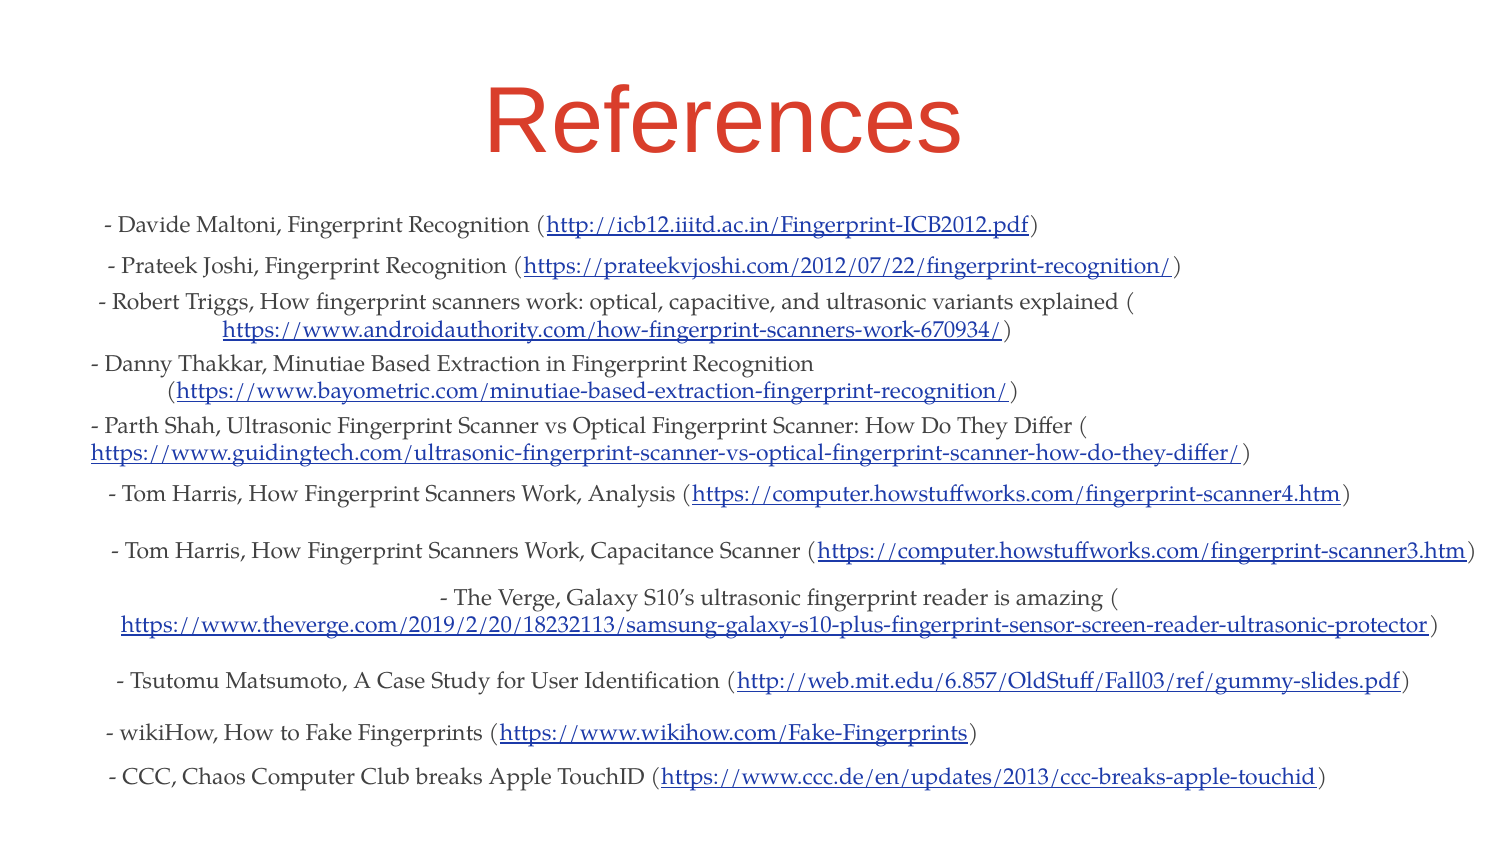

# References
- Davide Maltoni, Fingerprint Recognition (http://icb12.iiitd.ac.in/Fingerprint-ICB2012.pdf)
- Prateek Joshi, Fingerprint Recognition (https://prateekvjoshi.com/2012/07/22/fingerprint-recognition/)
- Robert Triggs, How fingerprint scanners work: optical, capacitive, and ultrasonic variants explained (https://www.androidauthority.com/how-fingerprint-scanners-work-670934/)

- Danny Thakkar, Minutiae Based Extraction in Fingerprint Recognition
(https://www.bayometric.com/minutiae-based-extraction-fingerprint-recognition/)

- Parth Shah, Ultrasonic Fingerprint Scanner vs Optical Fingerprint Scanner: How Do They Differ (https://www.guidingtech.com/ultrasonic-fingerprint-scanner-vs-optical-fingerprint-scanner-how-do-they-differ/)
- Tom Harris, How Fingerprint Scanners Work, Analysis (https://computer.howstuffworks.com/fingerprint-scanner4.htm)
- Tom Harris, How Fingerprint Scanners Work, Capacitance Scanner (https://computer.howstuffworks.com/fingerprint-scanner3.htm)
- The Verge, Galaxy S10’s ultrasonic fingerprint reader is amazing (https://www.theverge.com/2019/2/20/18232113/samsung-galaxy-s10-plus-fingerprint-sensor-screen-reader-ultrasonic-protector)

- Tsutomu Matsumoto, A Case Study for User Identification (http://web.mit.edu/6.857/OldStuff/Fall03/ref/gummy-slides.pdf)

- wikiHow, How to Fake Fingerprints (https://www.wikihow.com/Fake-Fingerprints)
- CCC, Chaos Computer Club breaks Apple TouchID (https://www.ccc.de/en/updates/2013/ccc-breaks-apple-touchid)